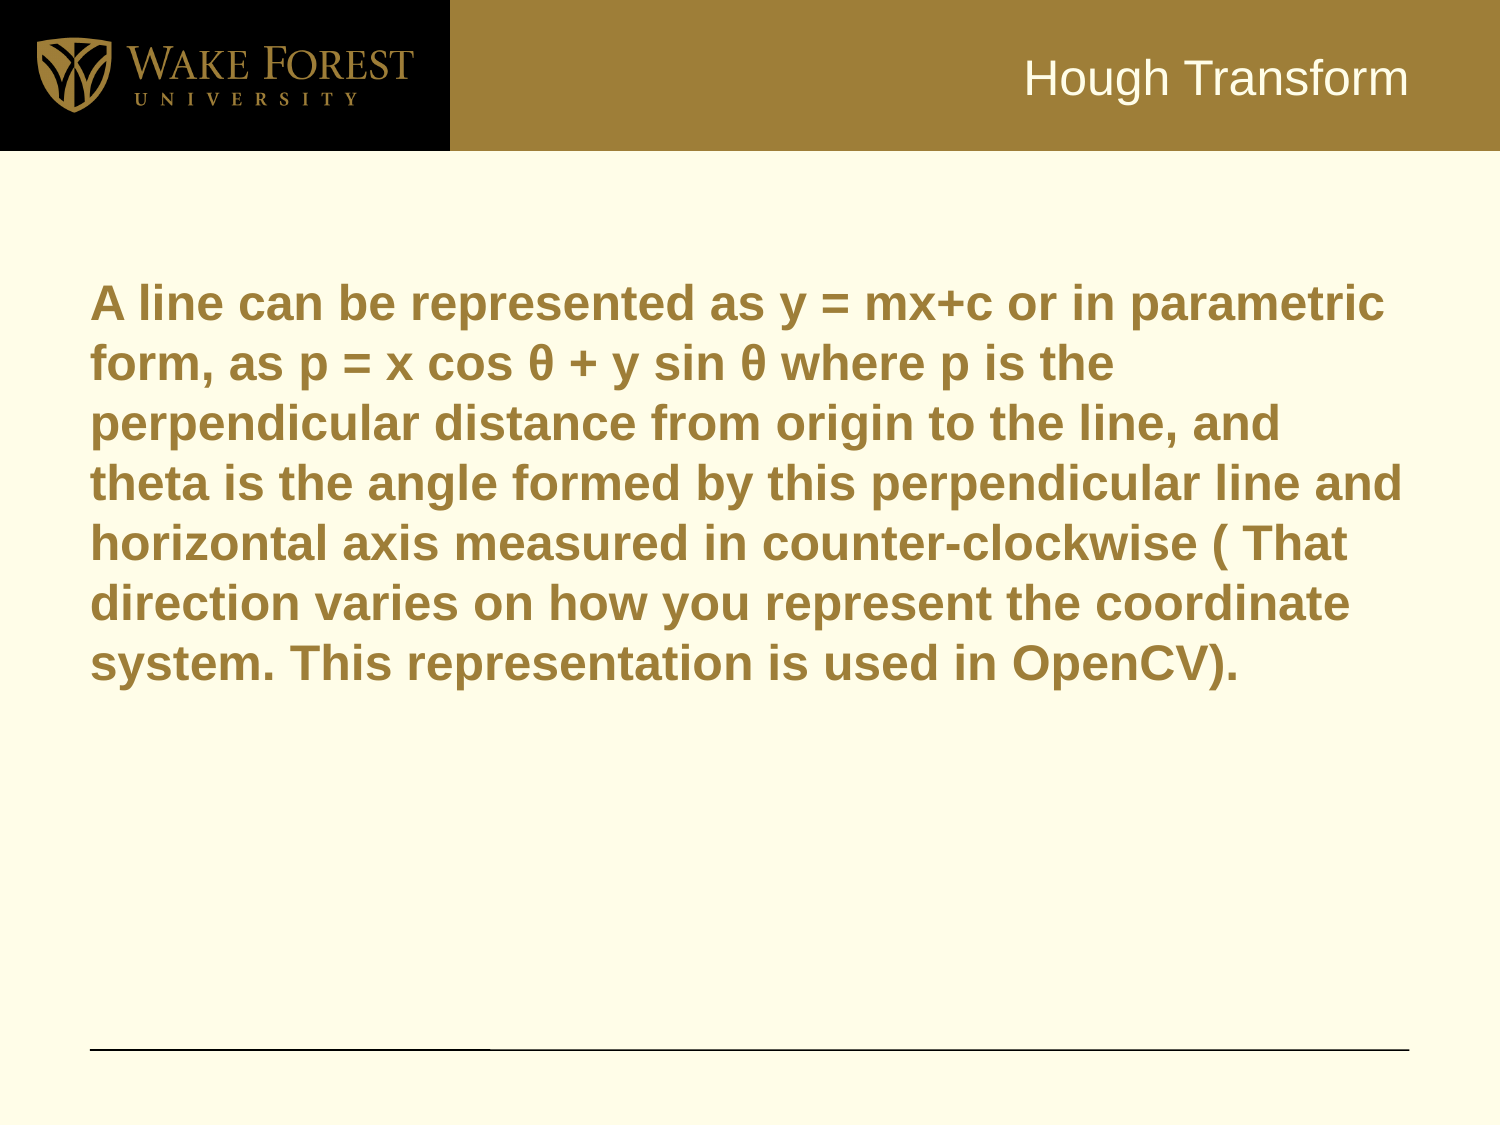

# Hough Transform
A line can be represented as y = mx+c or in parametric form, as p = x cos θ + y sin θ where p is the perpendicular distance from origin to the line, and theta is the angle formed by this perpendicular line and horizontal axis measured in counter-clockwise ( That direction varies on how you represent the coordinate system. This representation is used in OpenCV).